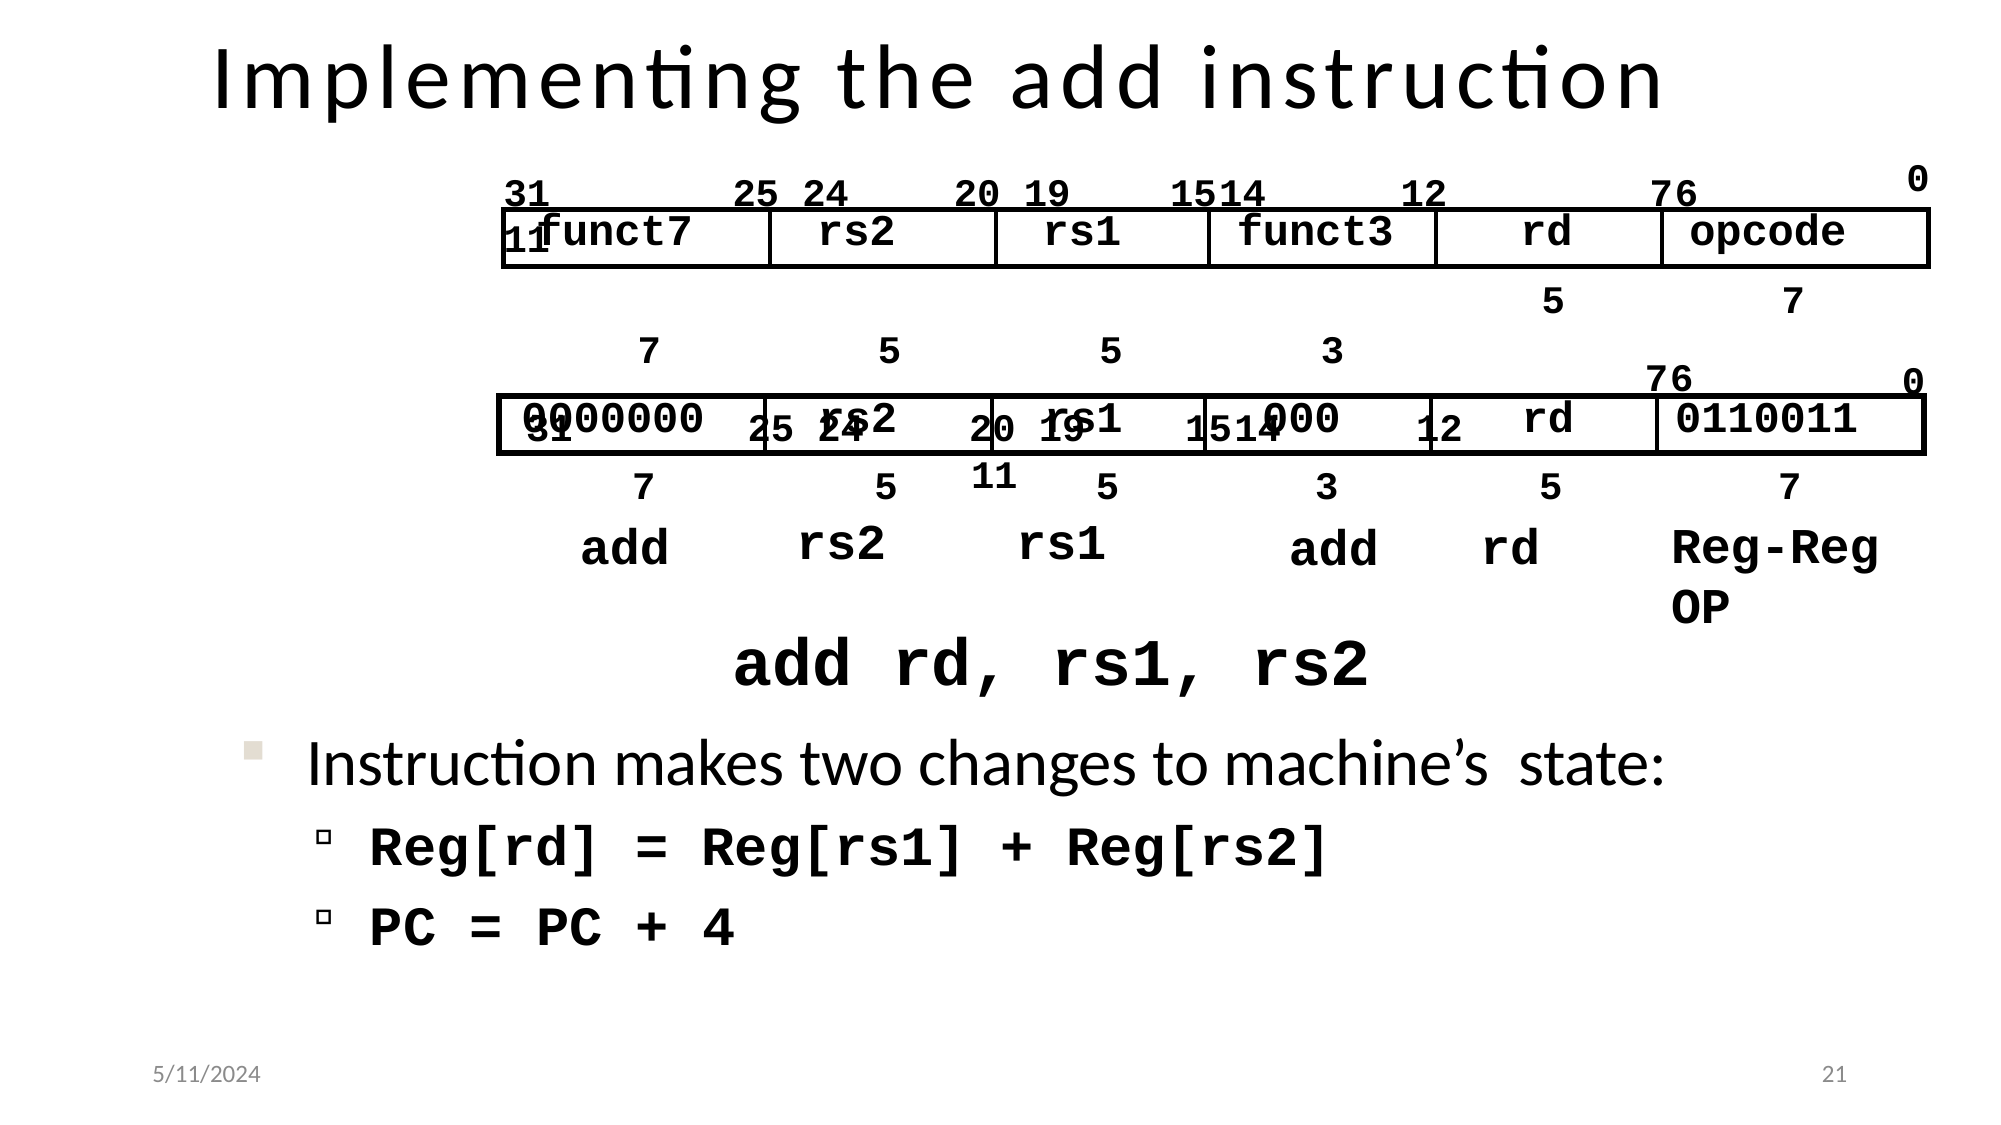

# Implementing the add instruction
0
76
31	25 24	20 19	1514	12 11

7	5	5	3
31	25 24	20 19	1514	12 11
| funct7 | rs2 | rs1 | funct3 | rd | opcode |
| --- | --- | --- | --- | --- | --- |
5
7
76
0
| 0000000 | rs2 | rs1 | 000 | rd | 0110011 |
| --- | --- | --- | --- | --- | --- |
3
add
7
add
5
rd
7
Reg-Reg OP
5
rs2
5
rs1
add rd, rs1, rs2
Instruction makes two changes to machine’s  state:
Reg[rd] = Reg[rs1] + Reg[rs2]
PC = PC + 4
5/11/2024
21